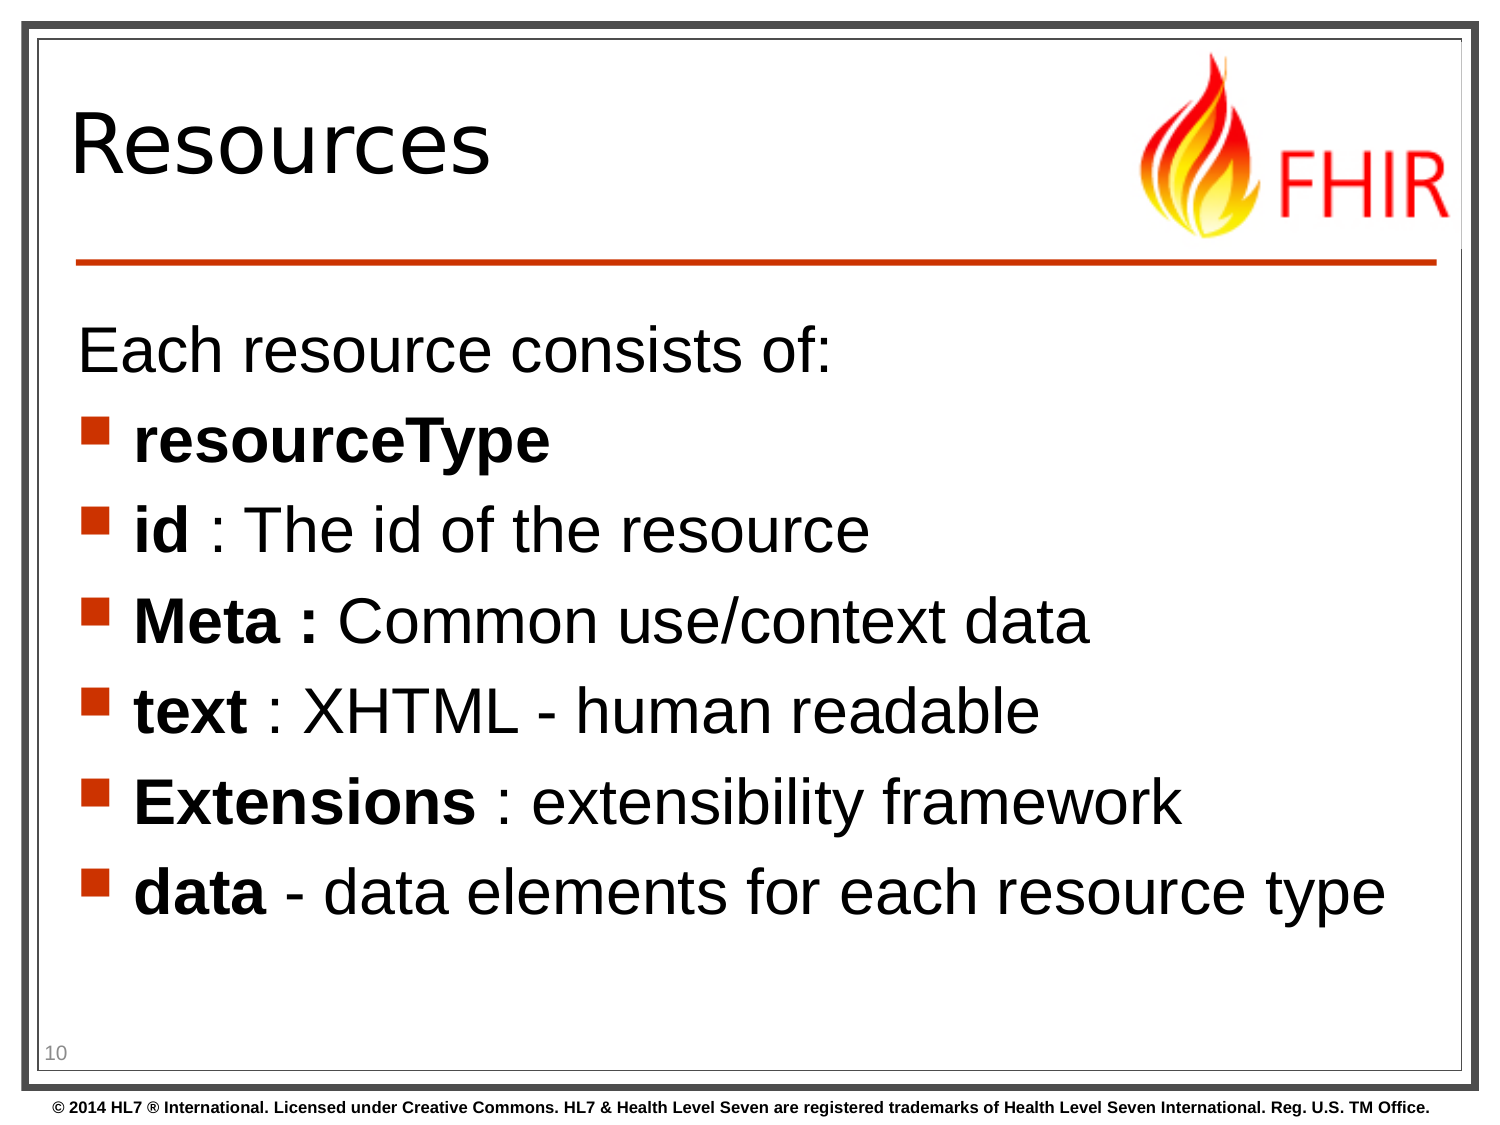

# Resources
Each resource consists of:
resourceType
id : The id of the resource
Meta : Common use/context data
text : XHTML - human readable
Extensions : extensibility framework
data - data elements for each resource type

10